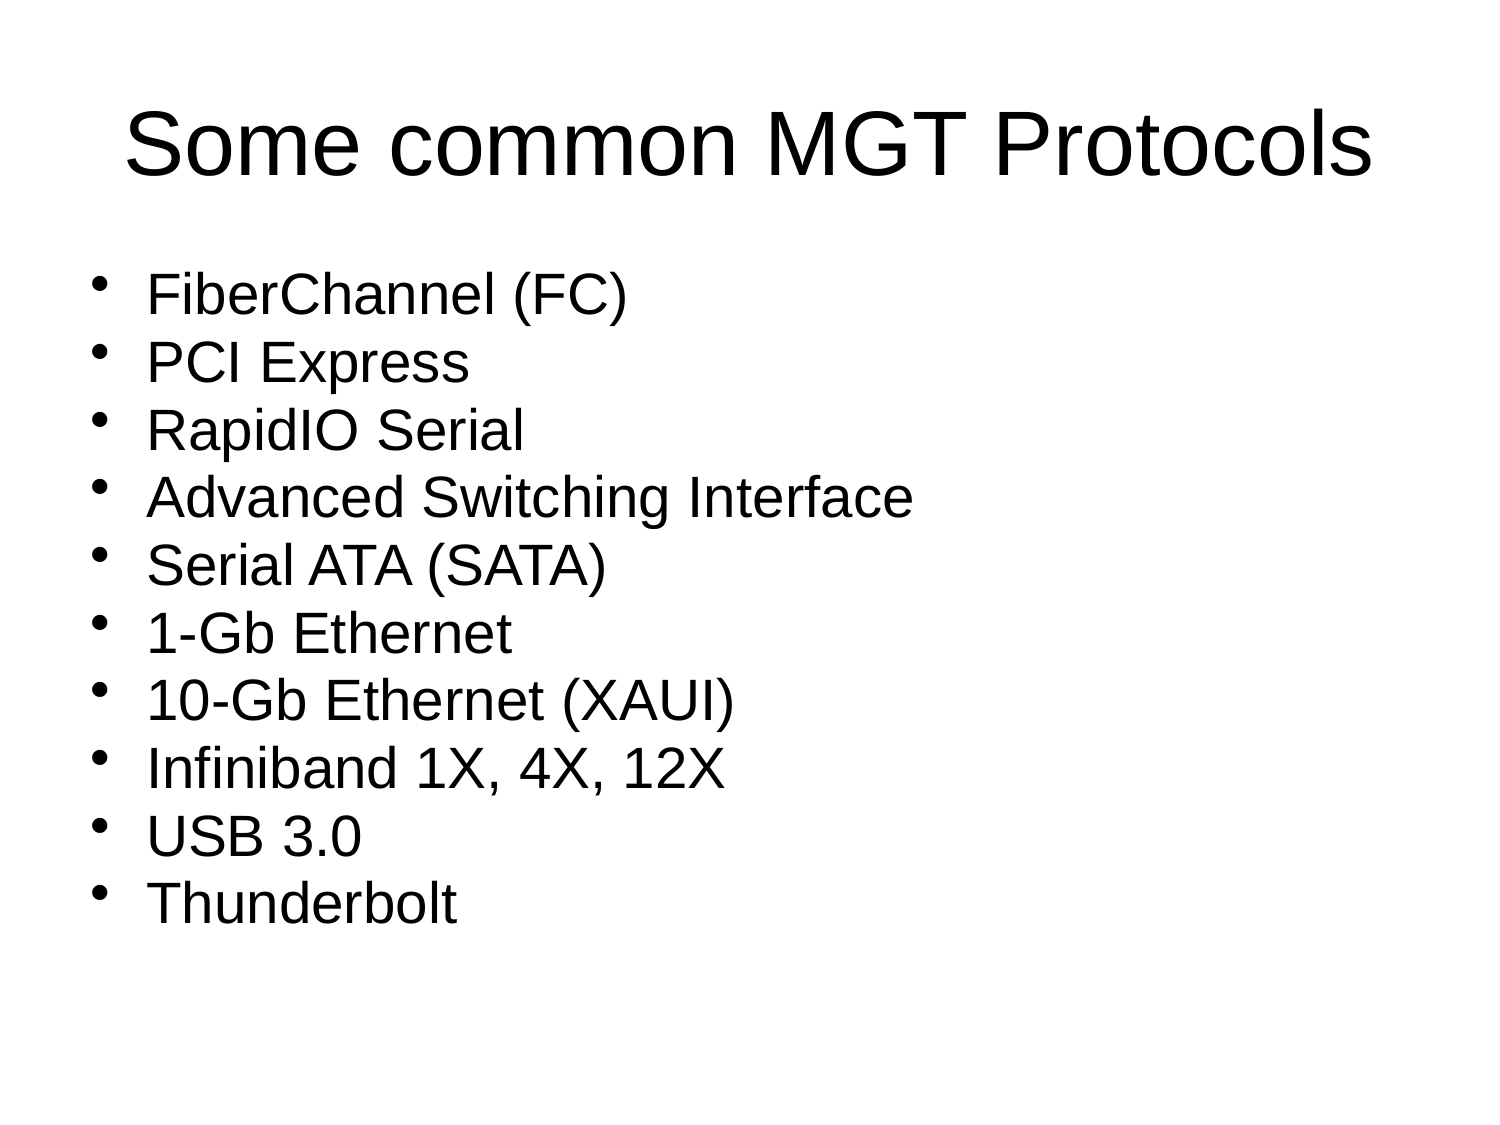

# Some common MGT Protocols
FiberChannel (FC)
PCI Express
RapidIO Serial
Advanced Switching Interface
Serial ATA (SATA)
1-Gb Ethernet
10-Gb Ethernet (XAUI)
Infiniband 1X, 4X, 12X
USB 3.0
Thunderbolt